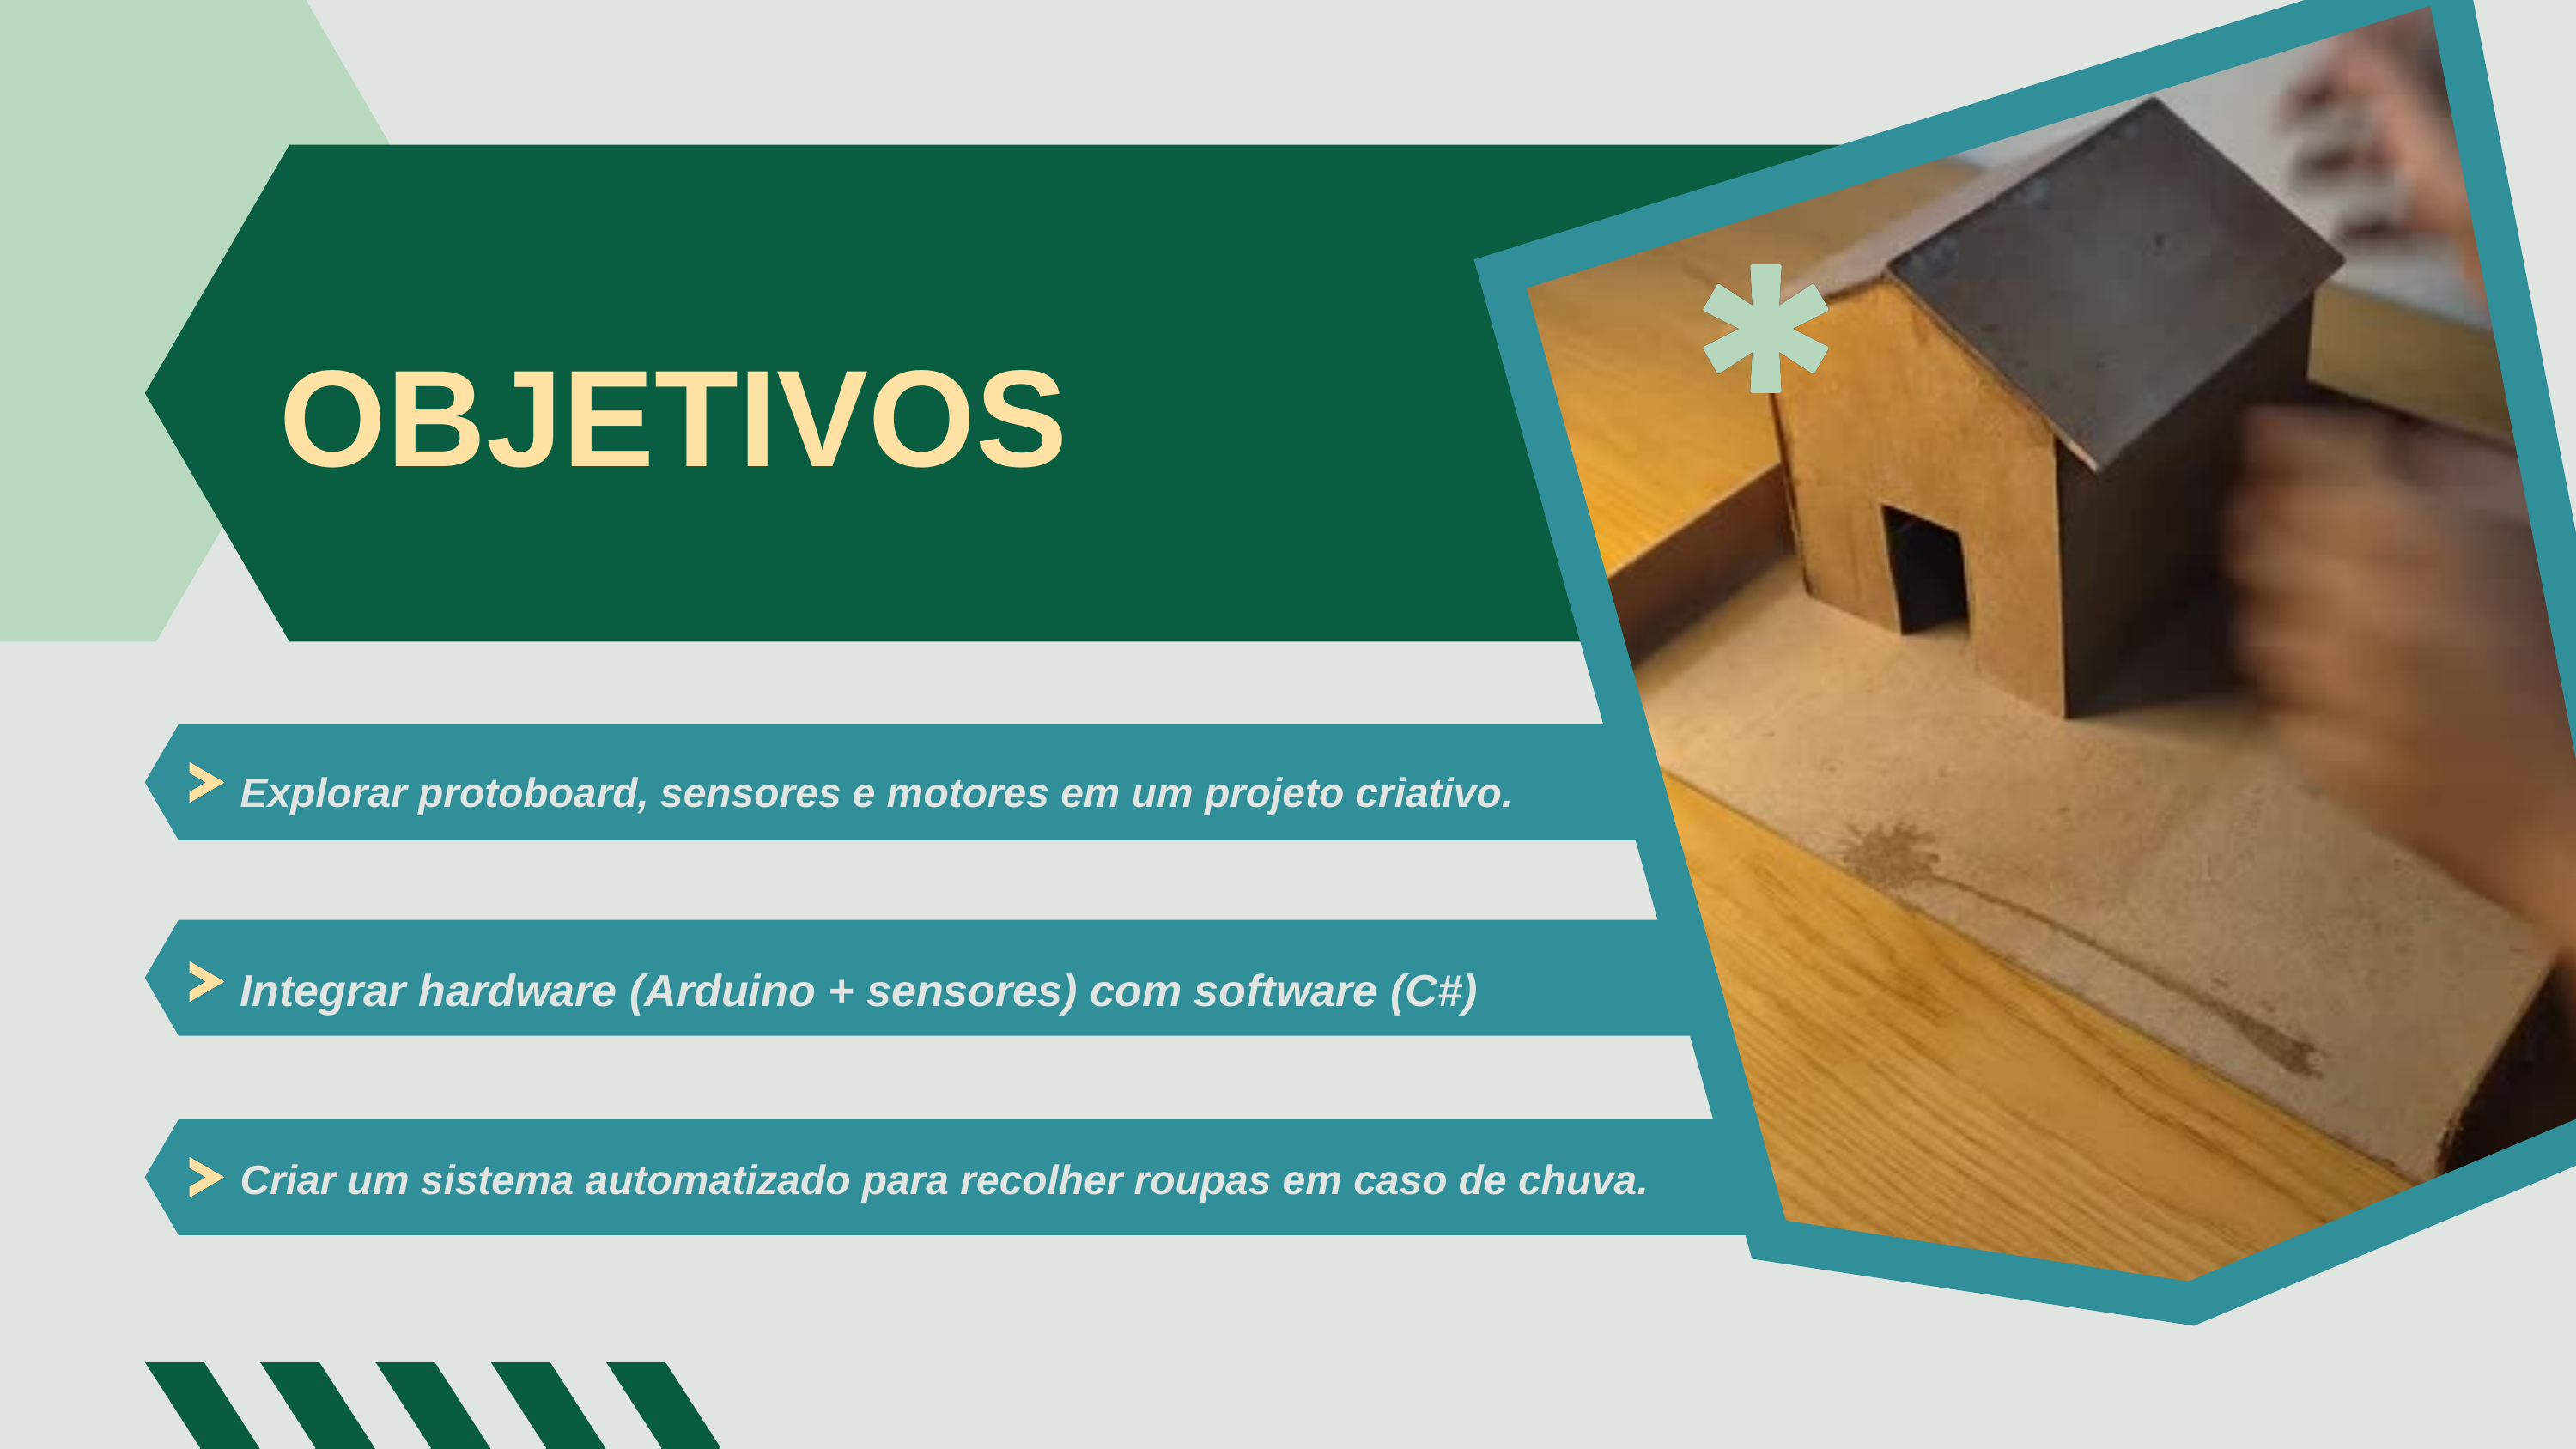

OBJETIVOS
Explorar protoboard, sensores e motores em um projeto criativo.

Integrar hardware (Arduino + sensores) com software (C#)

Criar um sistema automatizado para recolher roupas em caso de chuva.